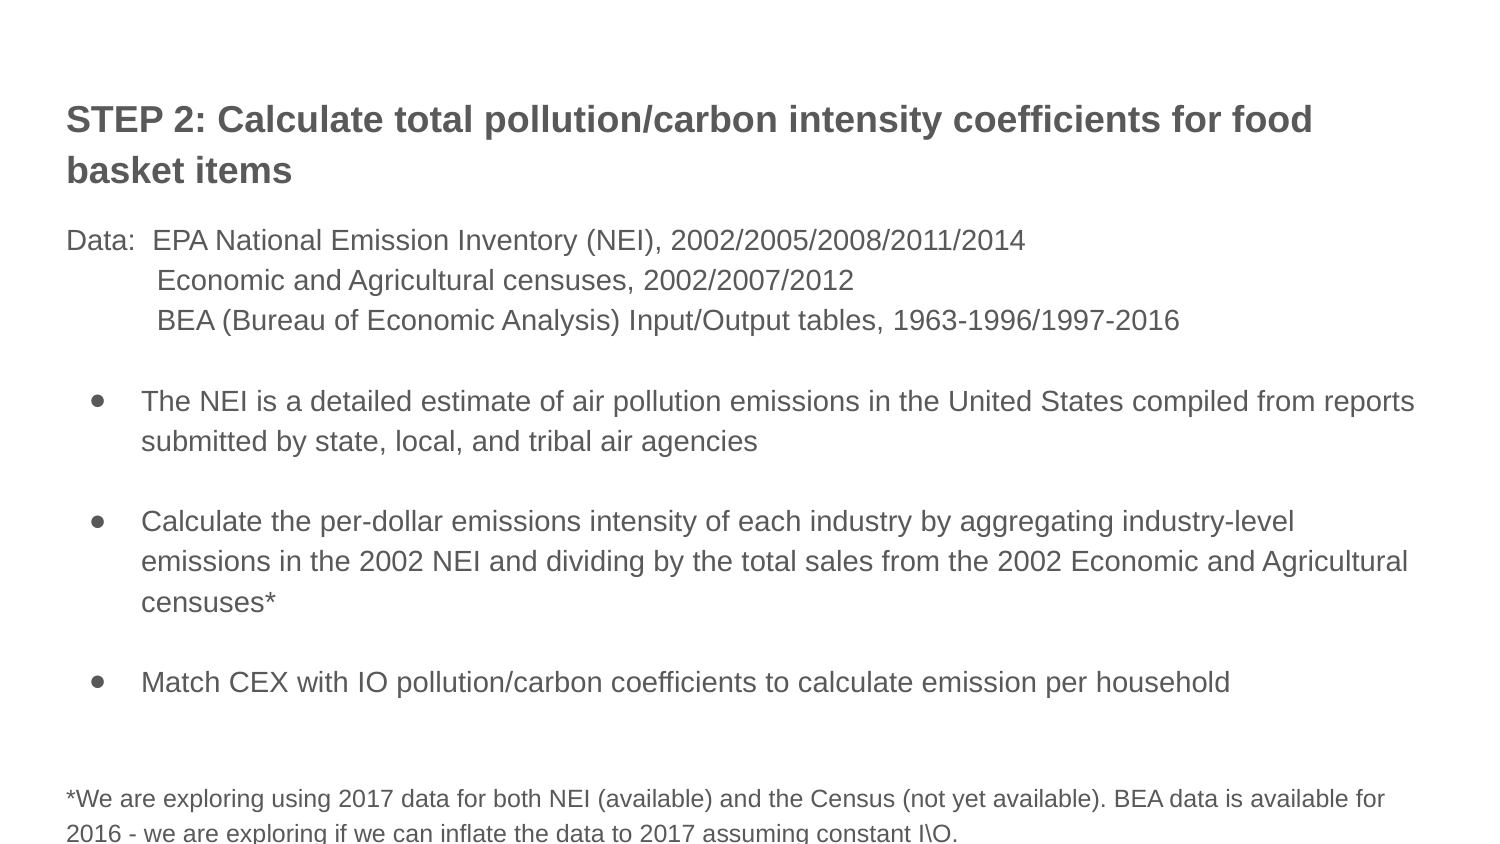

# STEP 2: Calculate total pollution/carbon intensity coefficients for food basket items
Data:  EPA National Emission Inventory (NEI), 2002/2005/2008/2011/2014
           Economic and Agricultural censuses, 2002/2007/2012
           BEA (Bureau of Economic Analysis) Input/Output tables, 1963-1996/1997-2016

The NEI is a detailed estimate of air pollution emissions in the United States compiled from reports submitted by state, local, and tribal air agencies

Calculate the per-dollar emissions intensity of each industry by aggregating industry-level emissions in the 2002 NEI and dividing by the total sales from the 2002 Economic and Agricultural censuses*

Match CEX with IO pollution/carbon coefficients to calculate emission per household

*We are exploring using 2017 data for both NEI (available) and the Census (not yet available). BEA data is available for 2016 - we are exploring if we can inflate the data to 2017 assuming constant I\O.